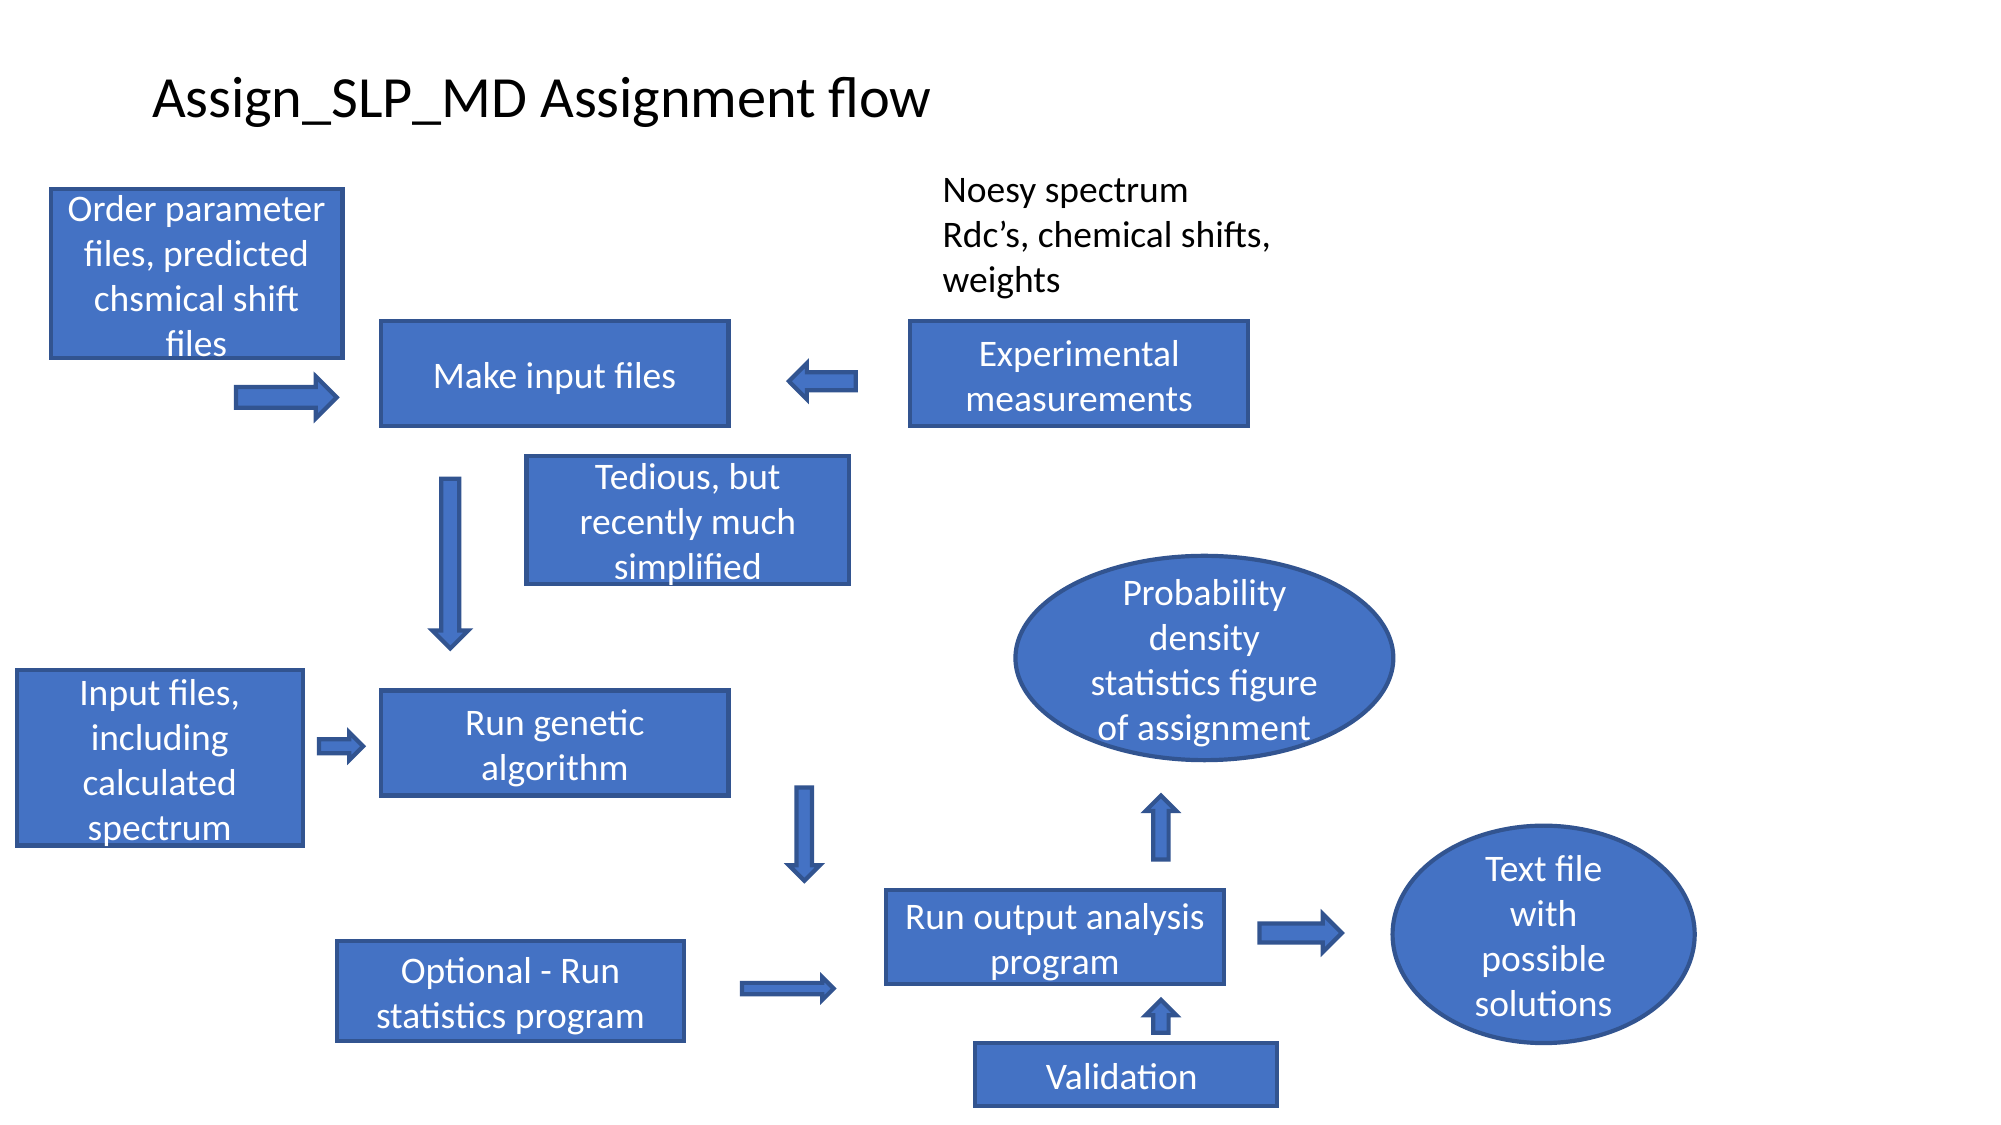

Assign_SLP_MD Assignment flow
Noesy spectrum
Rdc’s, chemical shifts, weights
Order parameter files, predicted chsmical shift files
Make input files
Experimental measurements

Tedious, but recently much simplified

Probability density statistics figure of assignment
Input files, including calculated spectrum
Run genetic algorithm

Text file with possible solutions
Run output analysis program

Optional - Run statistics program

Validation